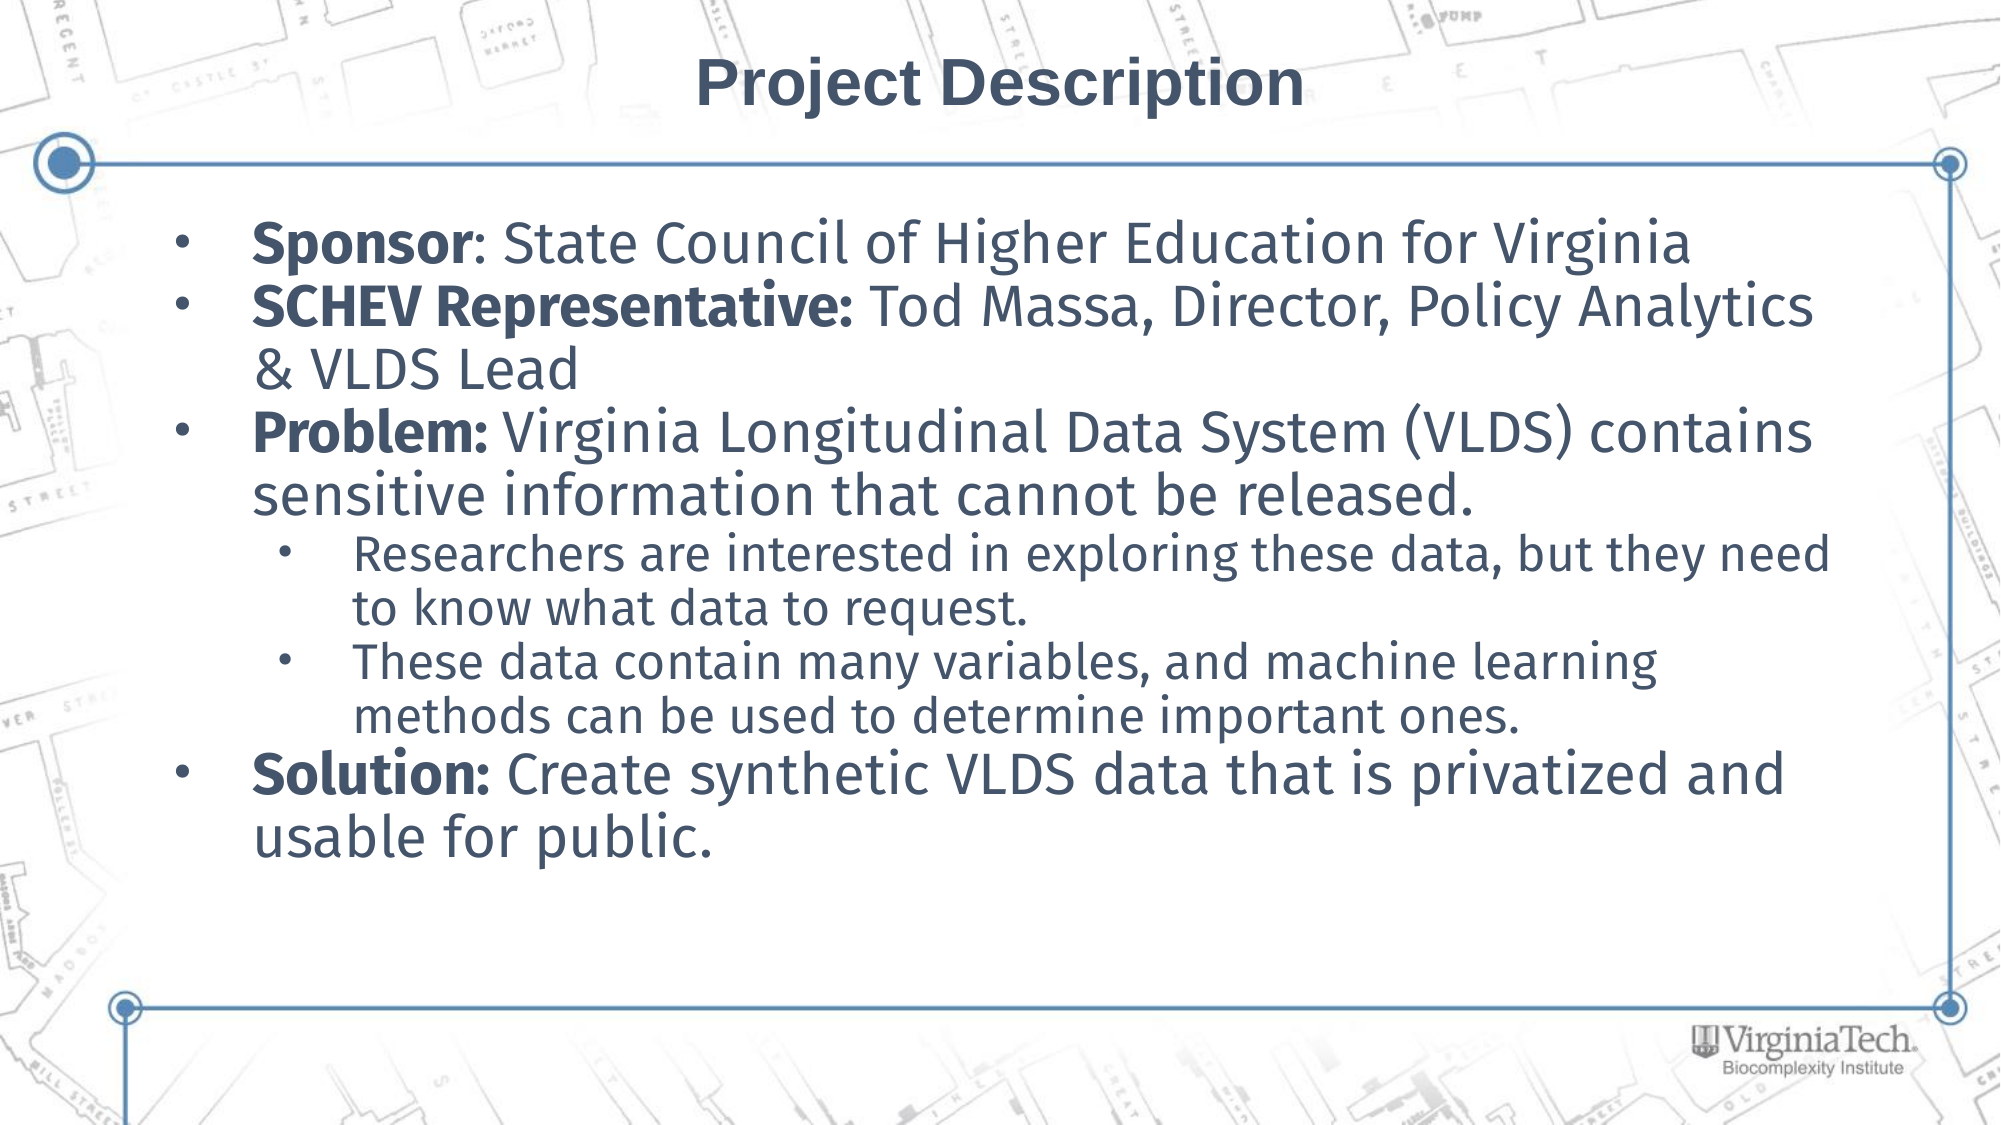

# Project Description
Sponsor: State Council of Higher Education for Virginia
SCHEV Representative: Tod Massa, Director, Policy Analytics & VLDS Lead
Problem: Virginia Longitudinal Data System (VLDS) contains sensitive information that cannot be released.
Researchers are interested in exploring these data, but they need to know what data to request.
These data contain many variables, and machine learning methods can be used to determine important ones.
Solution: Create synthetic VLDS data that is privatized and usable for public.